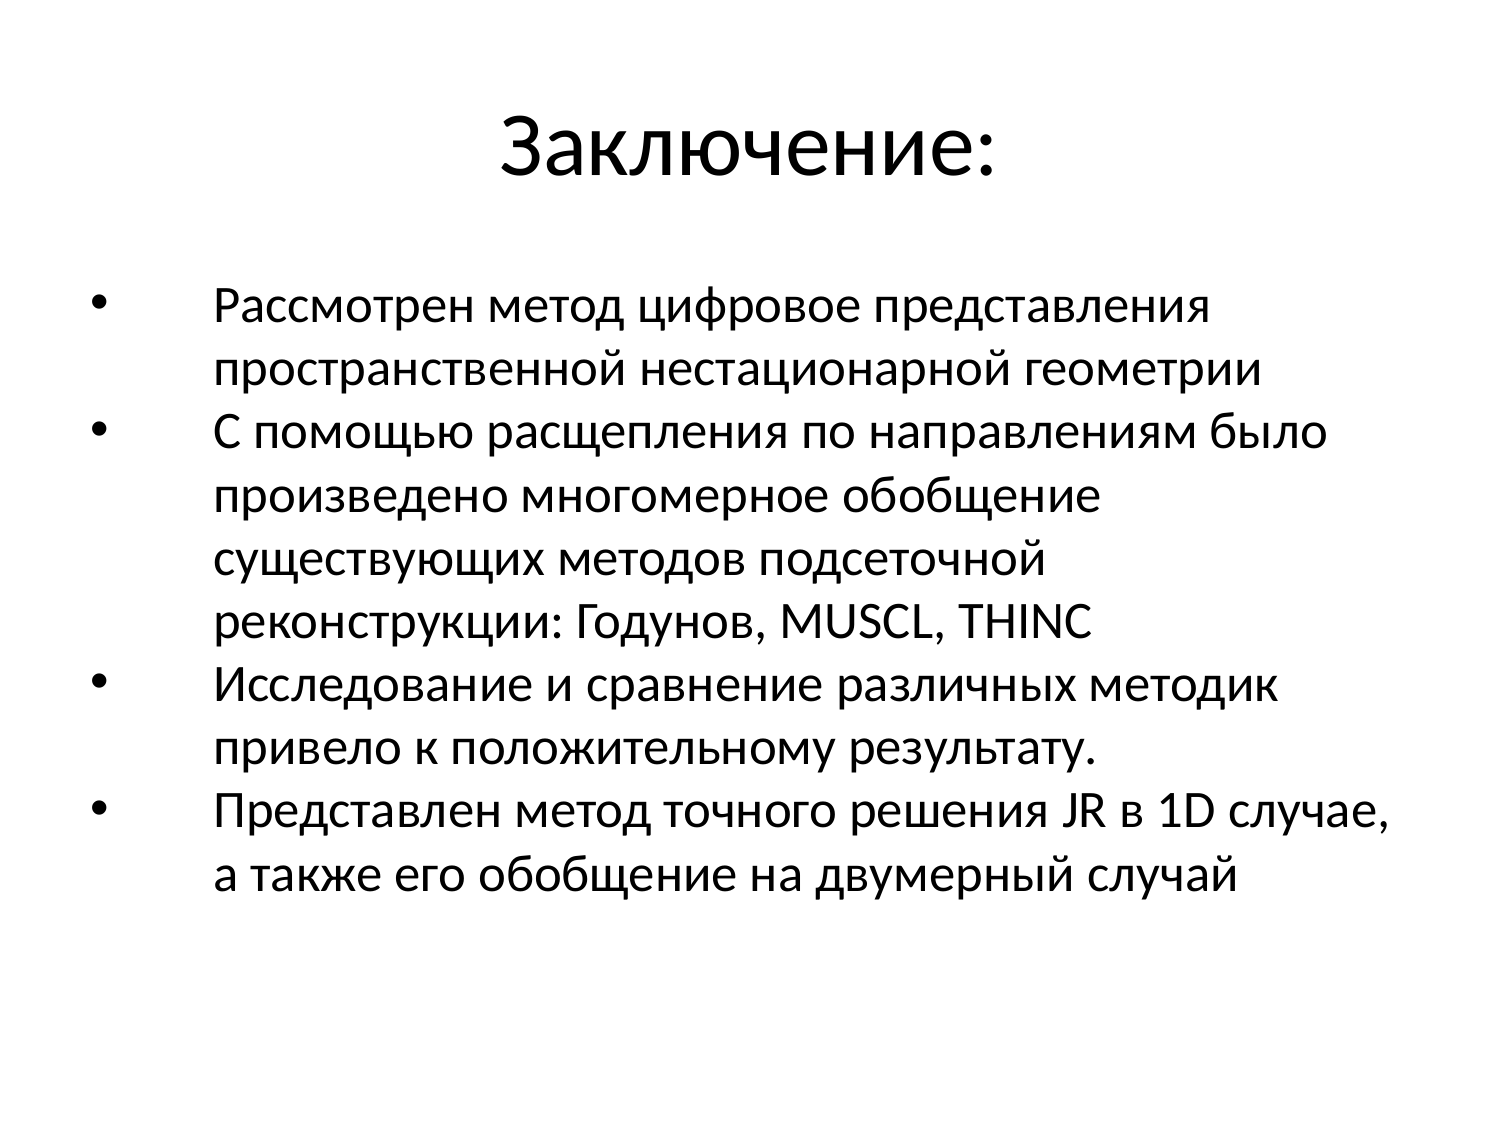

Заключение:
Рассмотрен метод цифровое представления пространственной нестационарной геометрии
С помощью расщепления по направлениям было произведено многомерное обобщение существующих методов подсеточной реконструкции: Годунов, MUSCL, THINC
Исследование и сравнение различных методик привело к положительному результату.
Представлен метод точного решения JR в 1D случае, а также его обобщение на двумерный случай